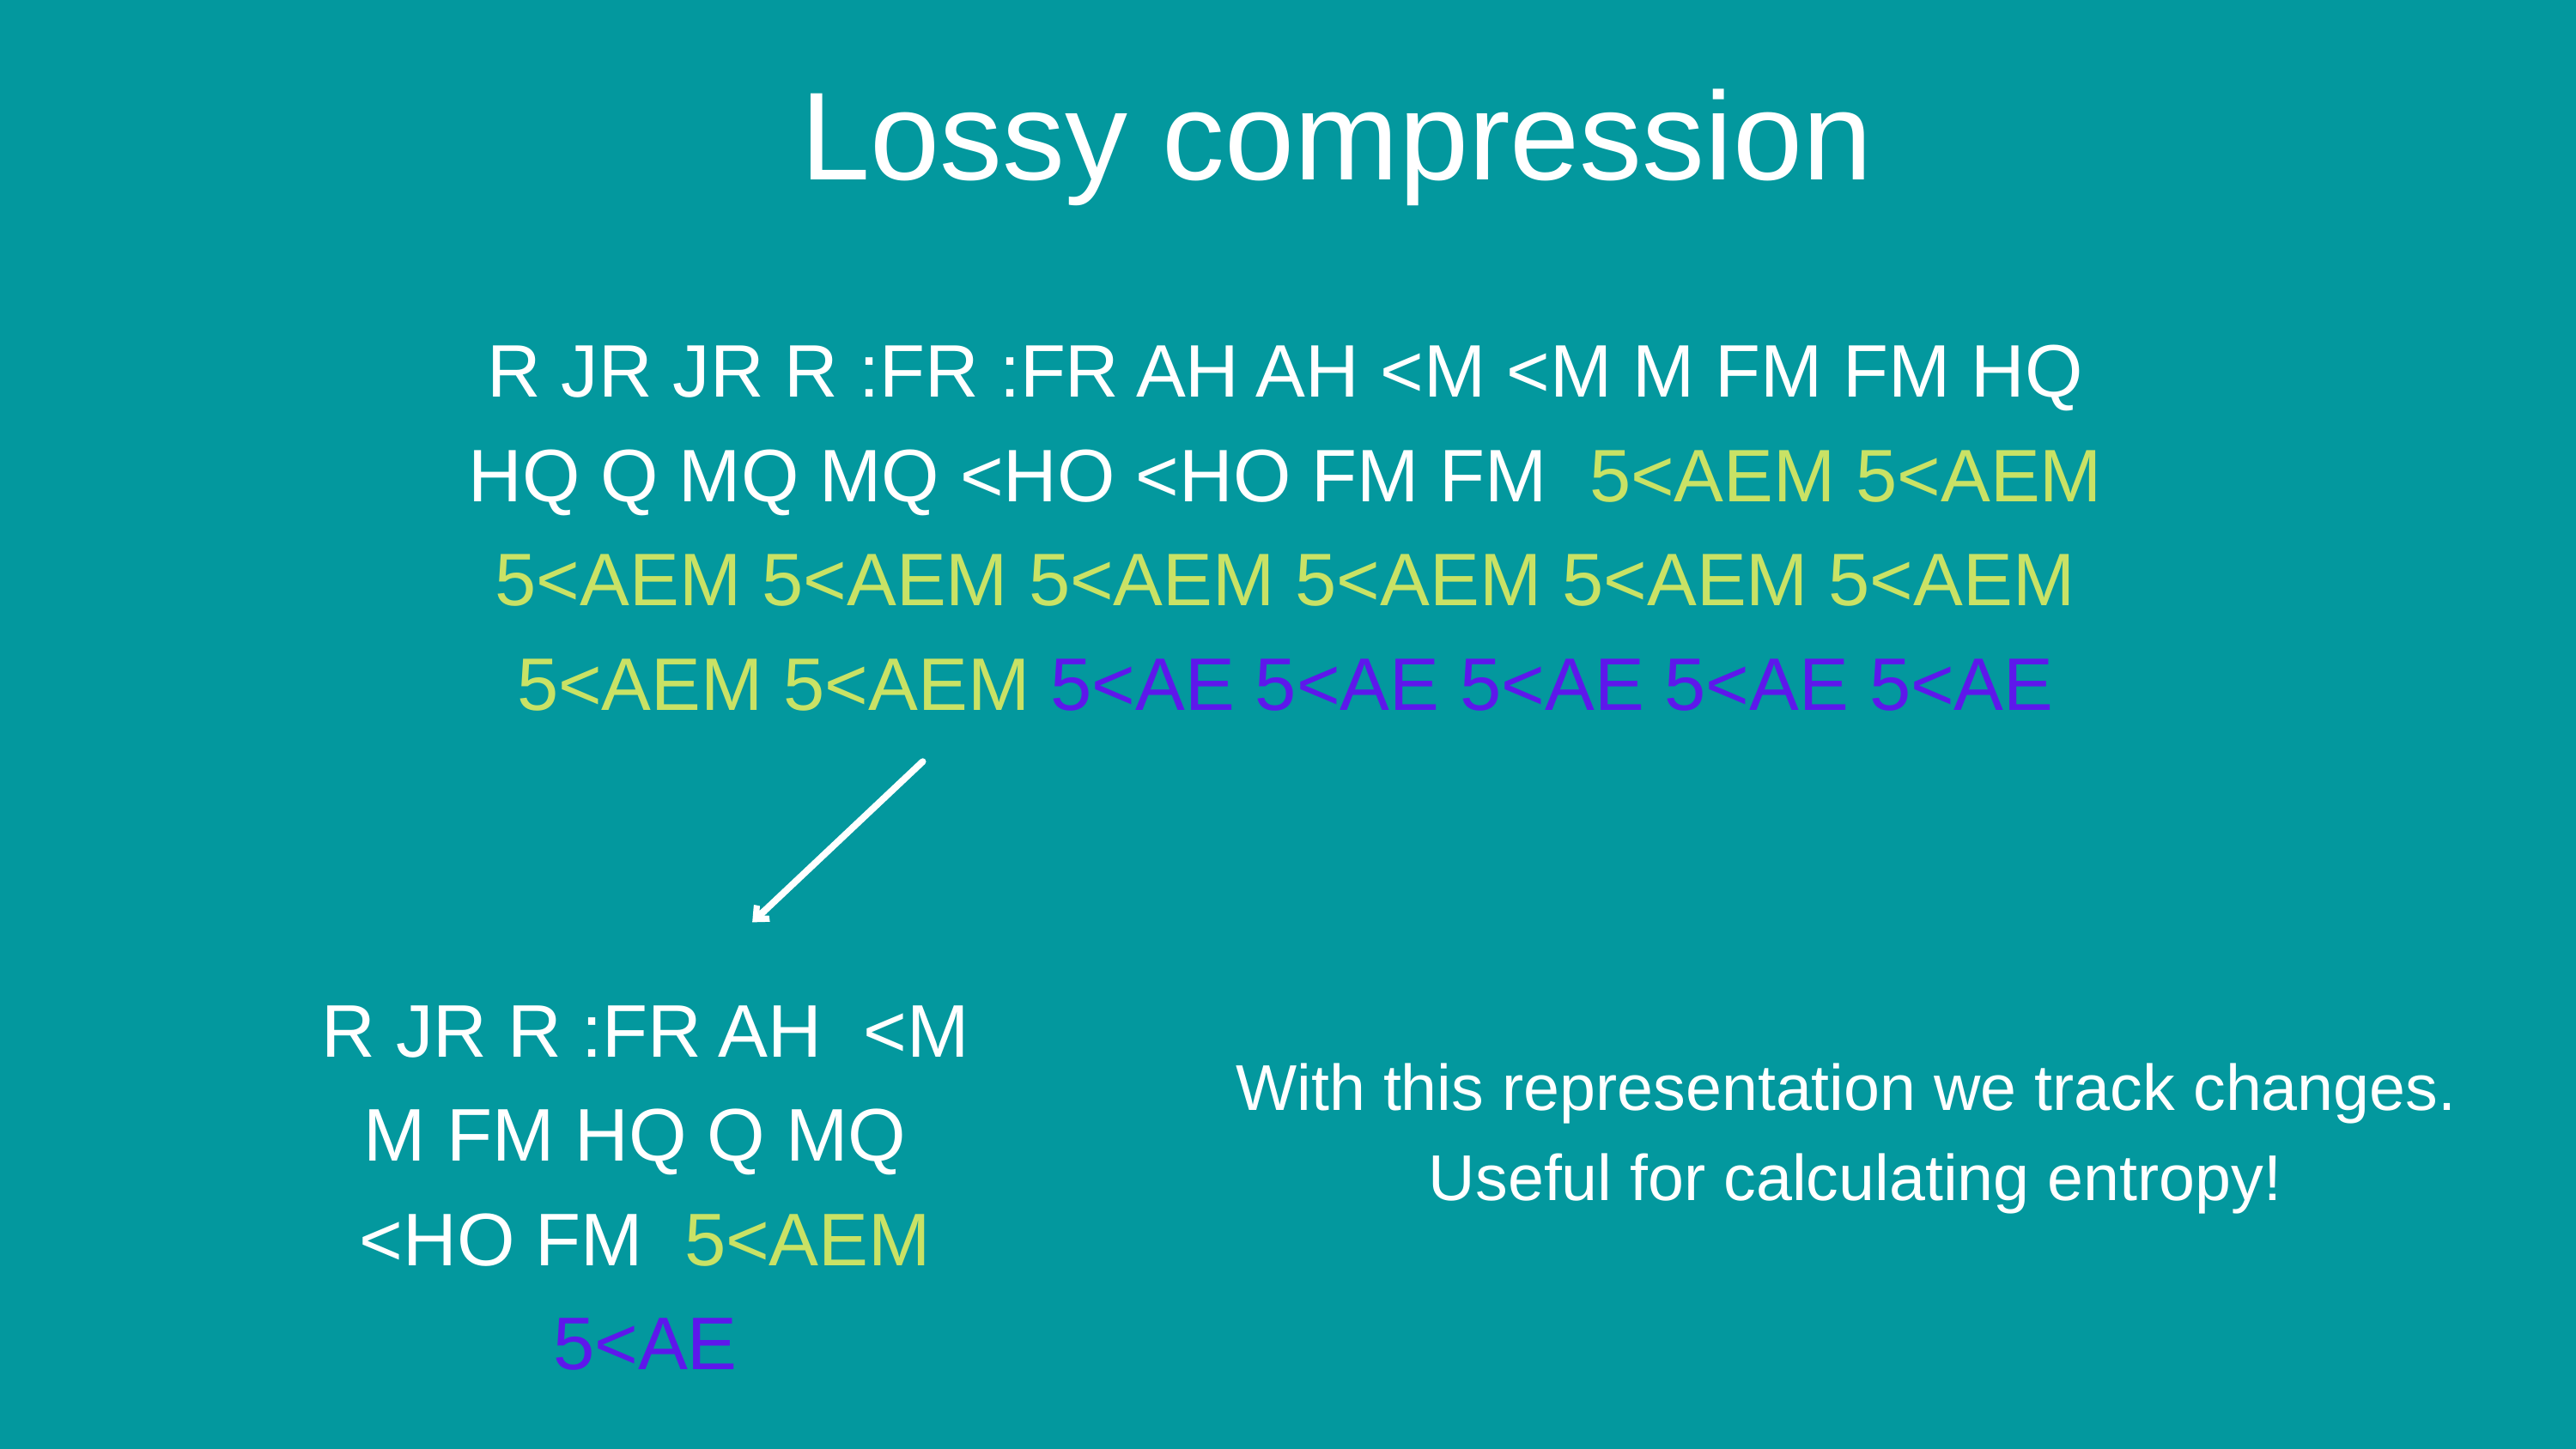

Lossy compression
R JR JR R :FR :FR AH AH <M <M M FM FM HQ HQ Q MQ MQ <HO <HO FM FM  5<AEM 5<AEM 5<AEM 5<AEM 5<AEM 5<AEM 5<AEM 5<AEM 5<AEM 5<AEM 5<AE 5<AE 5<AE 5<AE 5<AE

R JR R :FR AH  <M M FM HQ Q MQ  <HO FM  5<AEM 5<AE
With this representation we track changes.
Useful for calculating entropy!